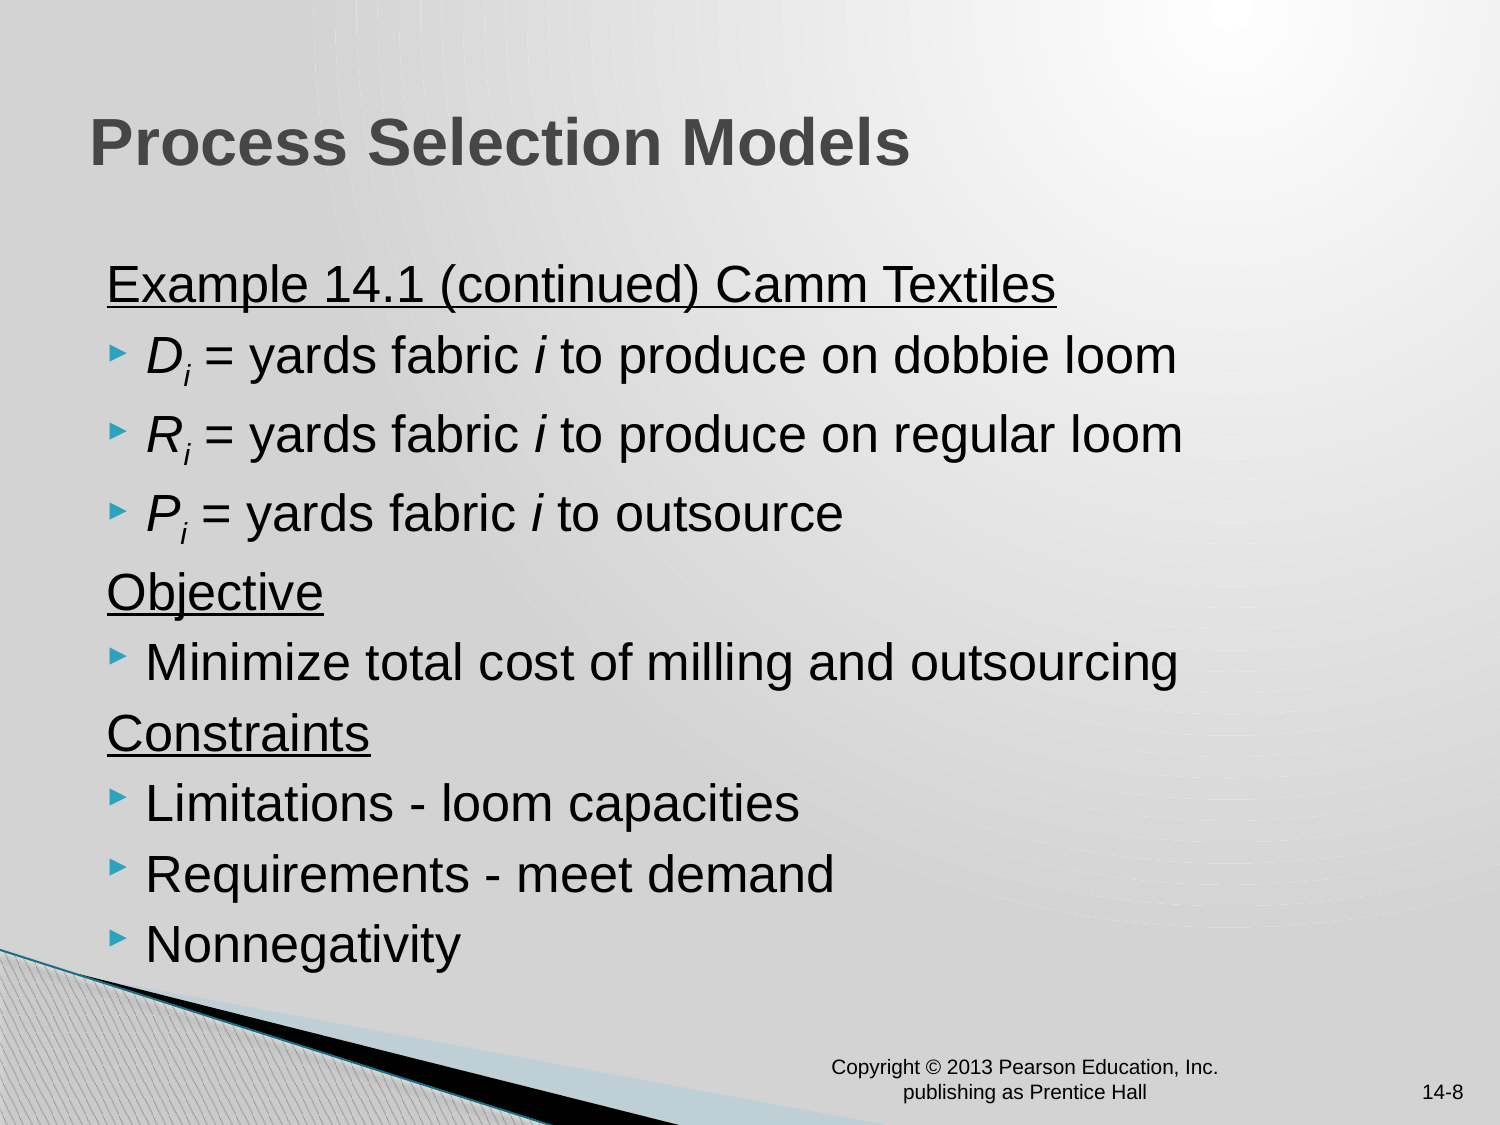

# Process Selection Models
Example 14.1 (continued) Camm Textiles
Di = yards fabric i to produce on dobbie loom
Ri = yards fabric i to produce on regular loom
Pi = yards fabric i to outsource
Objective
Minimize total cost of milling and outsourcing
Constraints
Limitations - loom capacities
Requirements - meet demand
Nonnegativity

Copyright © 2013 Pearson Education, Inc. publishing as Prentice Hall
14-8